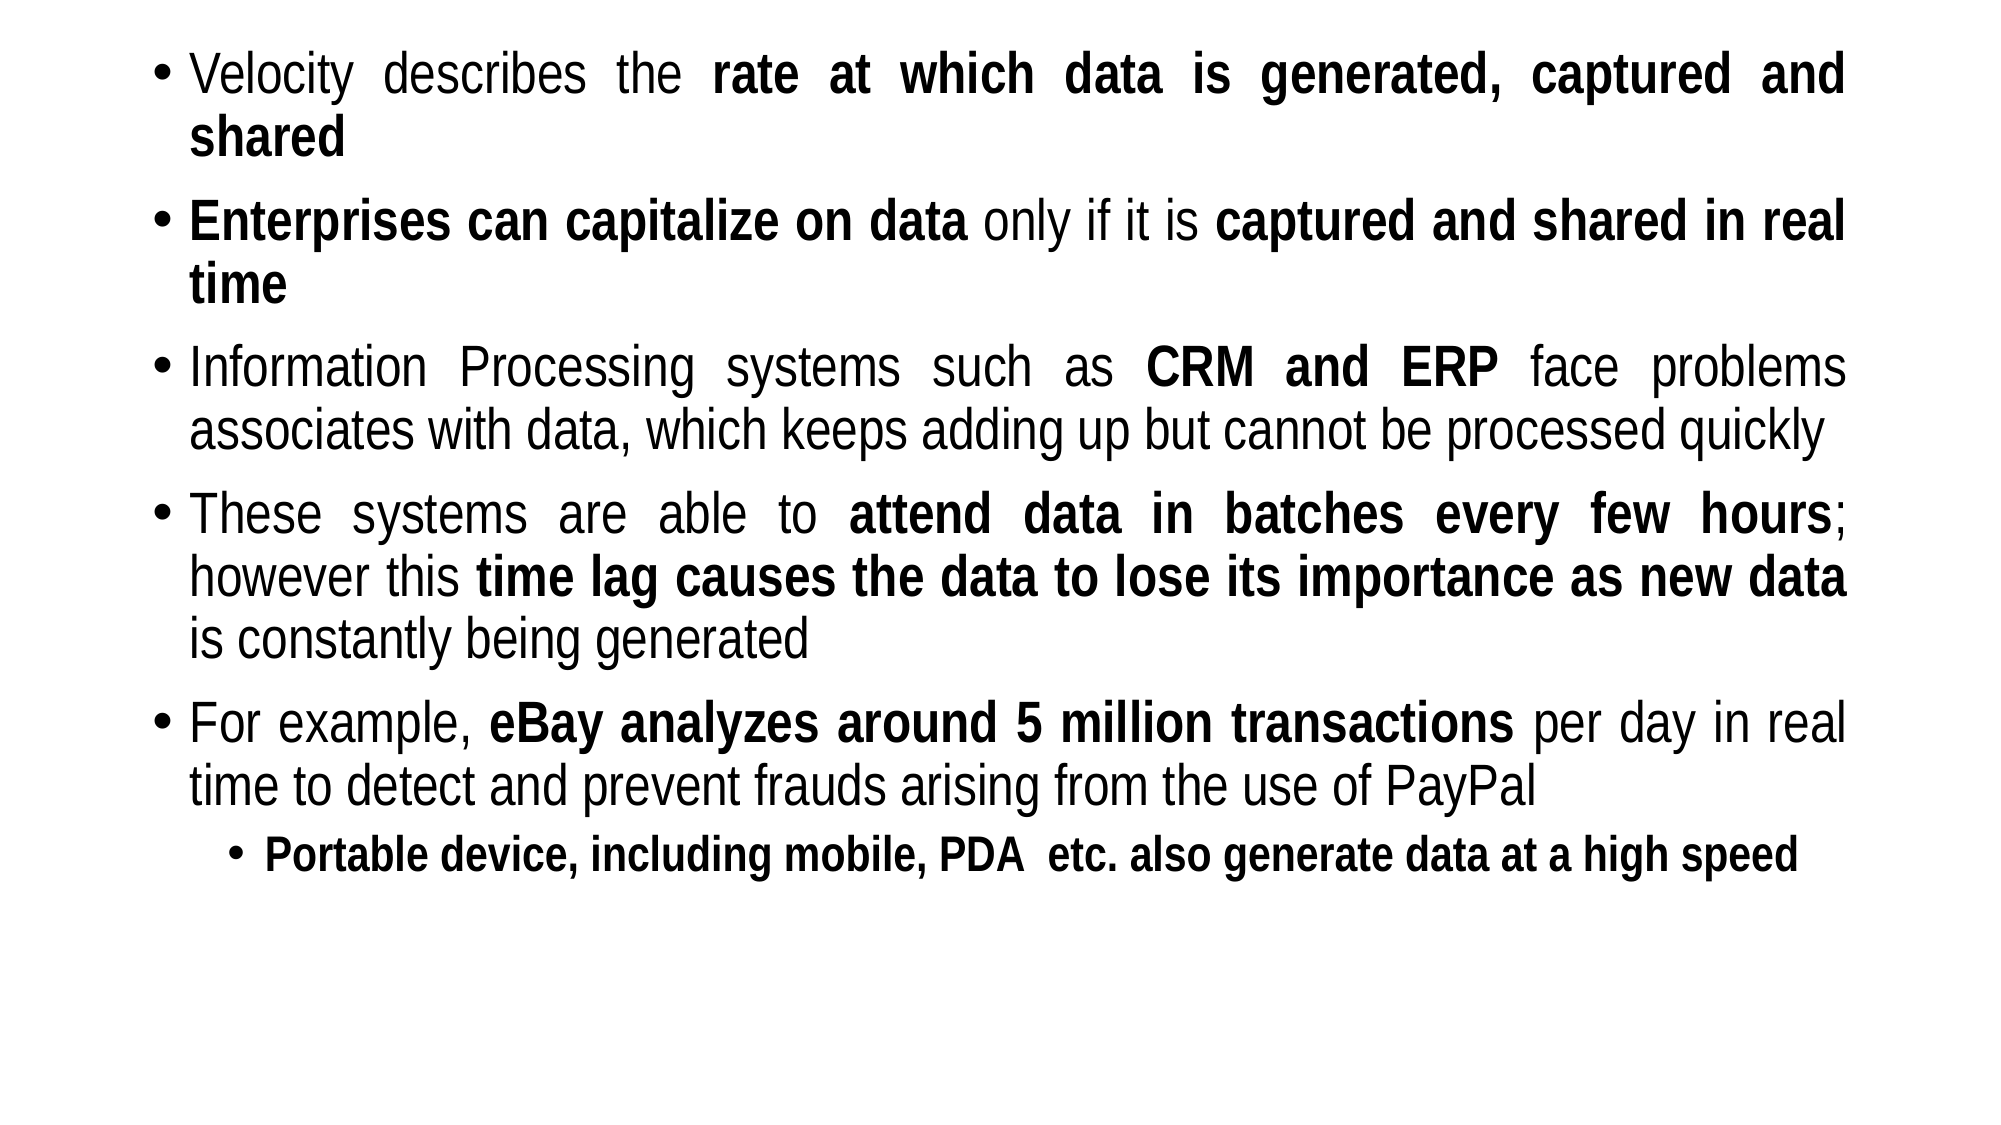

Velocity describes the rate at which data is generated, captured and shared
Enterprises can capitalize on data only if it is captured and shared in real time
Information Processing systems such as CRM and ERP face problems associates with data, which keeps adding up but cannot be processed quickly
These systems are able to attend data in batches every few hours; however this time lag causes the data to lose its importance as new data is constantly being generated
For example, eBay analyzes around 5 million transactions per day in real time to detect and prevent frauds arising from the use of PayPal
Portable device, including mobile, PDA  etc. also generate data at a high speed